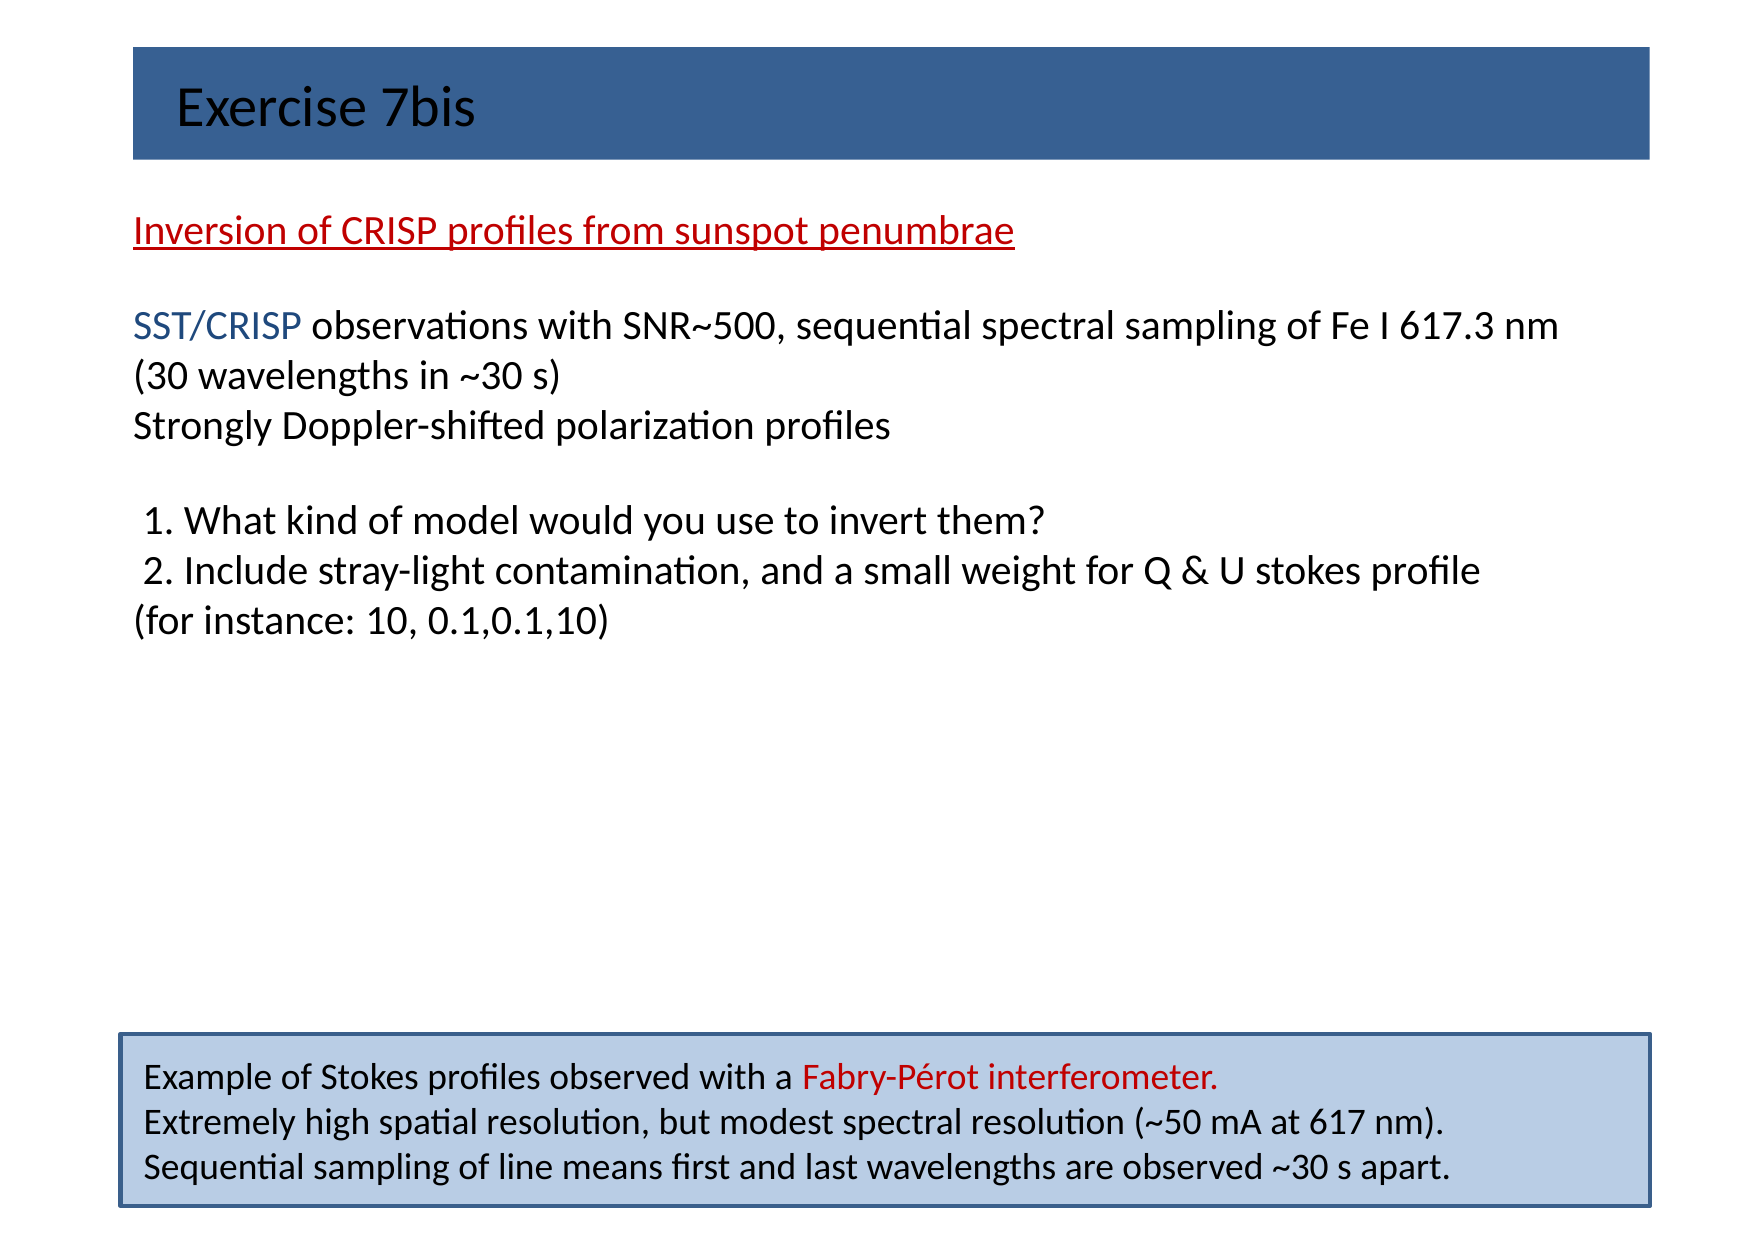

Exercise 7bis
Inversion of CRISP profiles from sunspot penumbrae

SST/CRISP observations with SNR~500, sequential spectral sampling of Fe I 617.3 nm
(30 wavelengths in ~30 s)
Strongly Doppler-shifted polarization profiles

 1. What kind of model would you use to invert them?
 2. Include stray-light contamination, and a small weight for Q & U stokes profile
(for instance: 10, 0.1,0.1,10)

 Example of Stokes profiles observed with a Fabry-Pérot interferometer.
 Extremely high spatial resolution, but modest spectral resolution (~50 mA at 617 nm).
 Sequential sampling of line means first and last wavelengths are observed ~30 s apart.